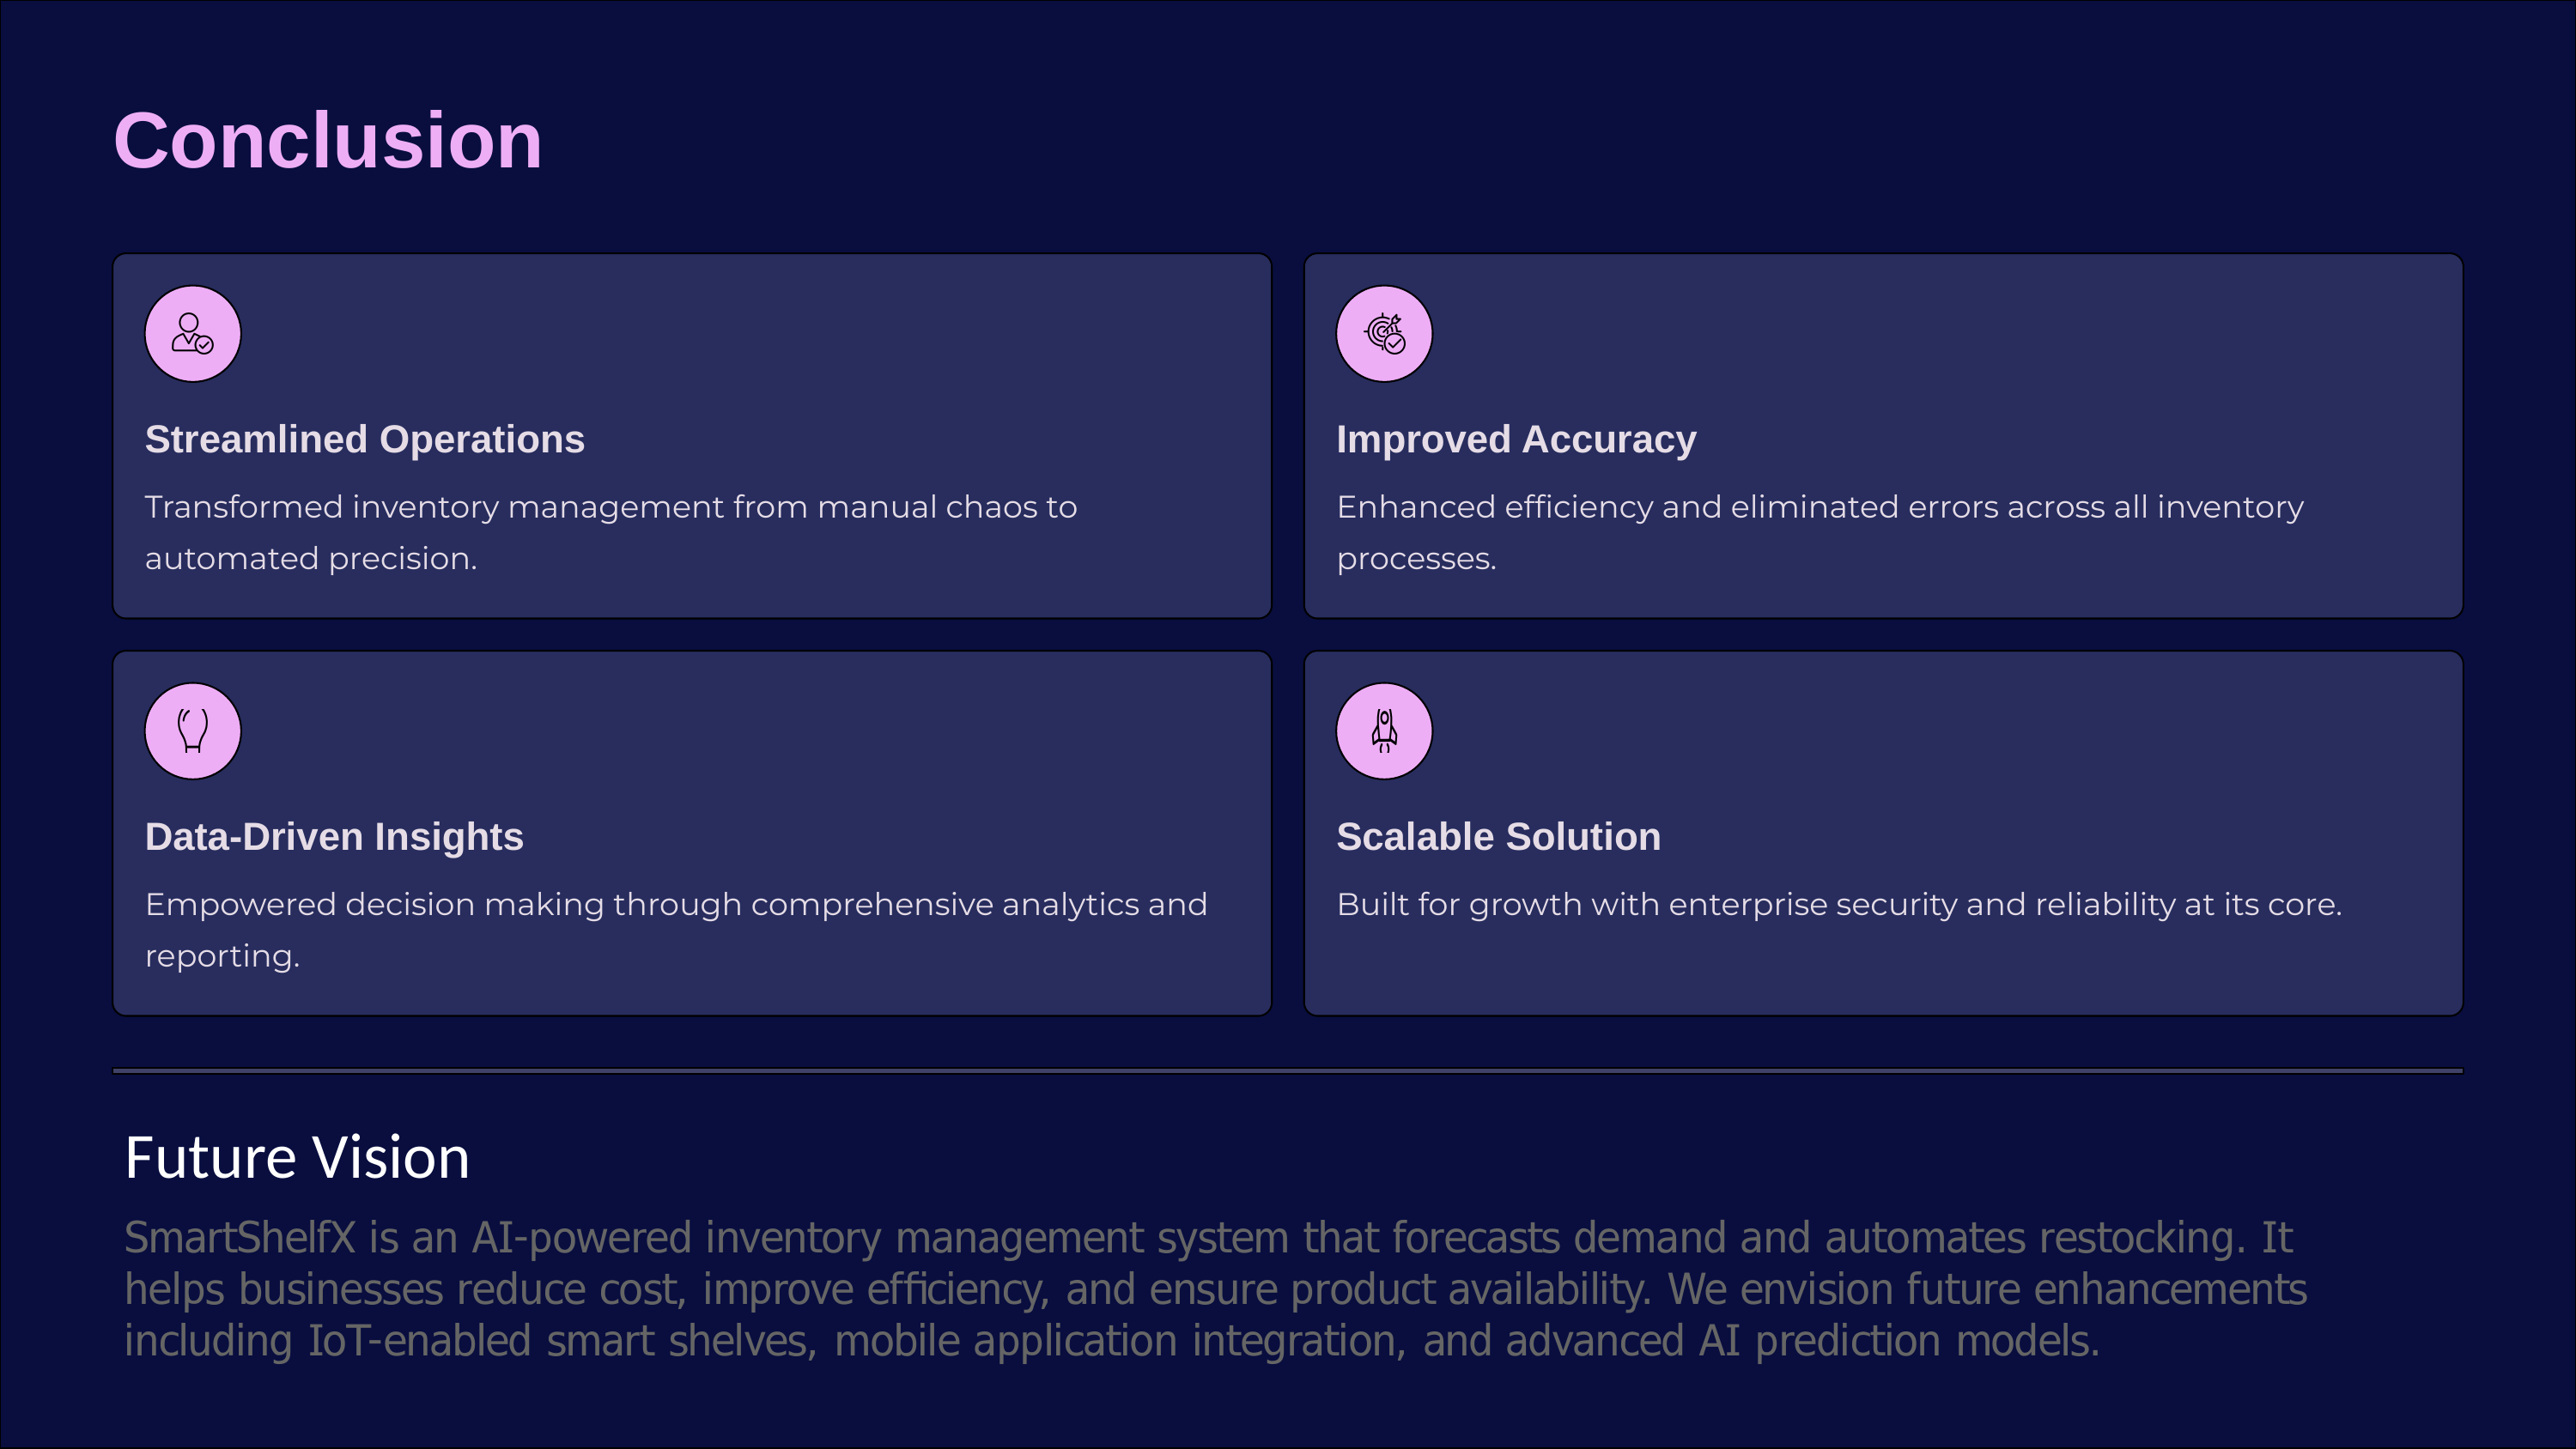

Conclusion

Streamlined Operations
Improved Accuracy
Transformed inventory management from manual chaos to automated precision.
Enhanced efficiency and eliminated errors across all inventory processes.

Data-Driven Insights
Scalable Solution
Empowered decision making through comprehensive analytics and reporting.
Built for growth with enterprise security and reliability at its core.

Future Vision
SmartShelfX is an AI-powered inventory management system that forecasts demand and automates restocking. It helps businesses reduce cost, improve efficiency, and ensure product availability. We envision future enhancements including IoT-enabled smart shelves, mobile application integration, and advanced AI prediction models.